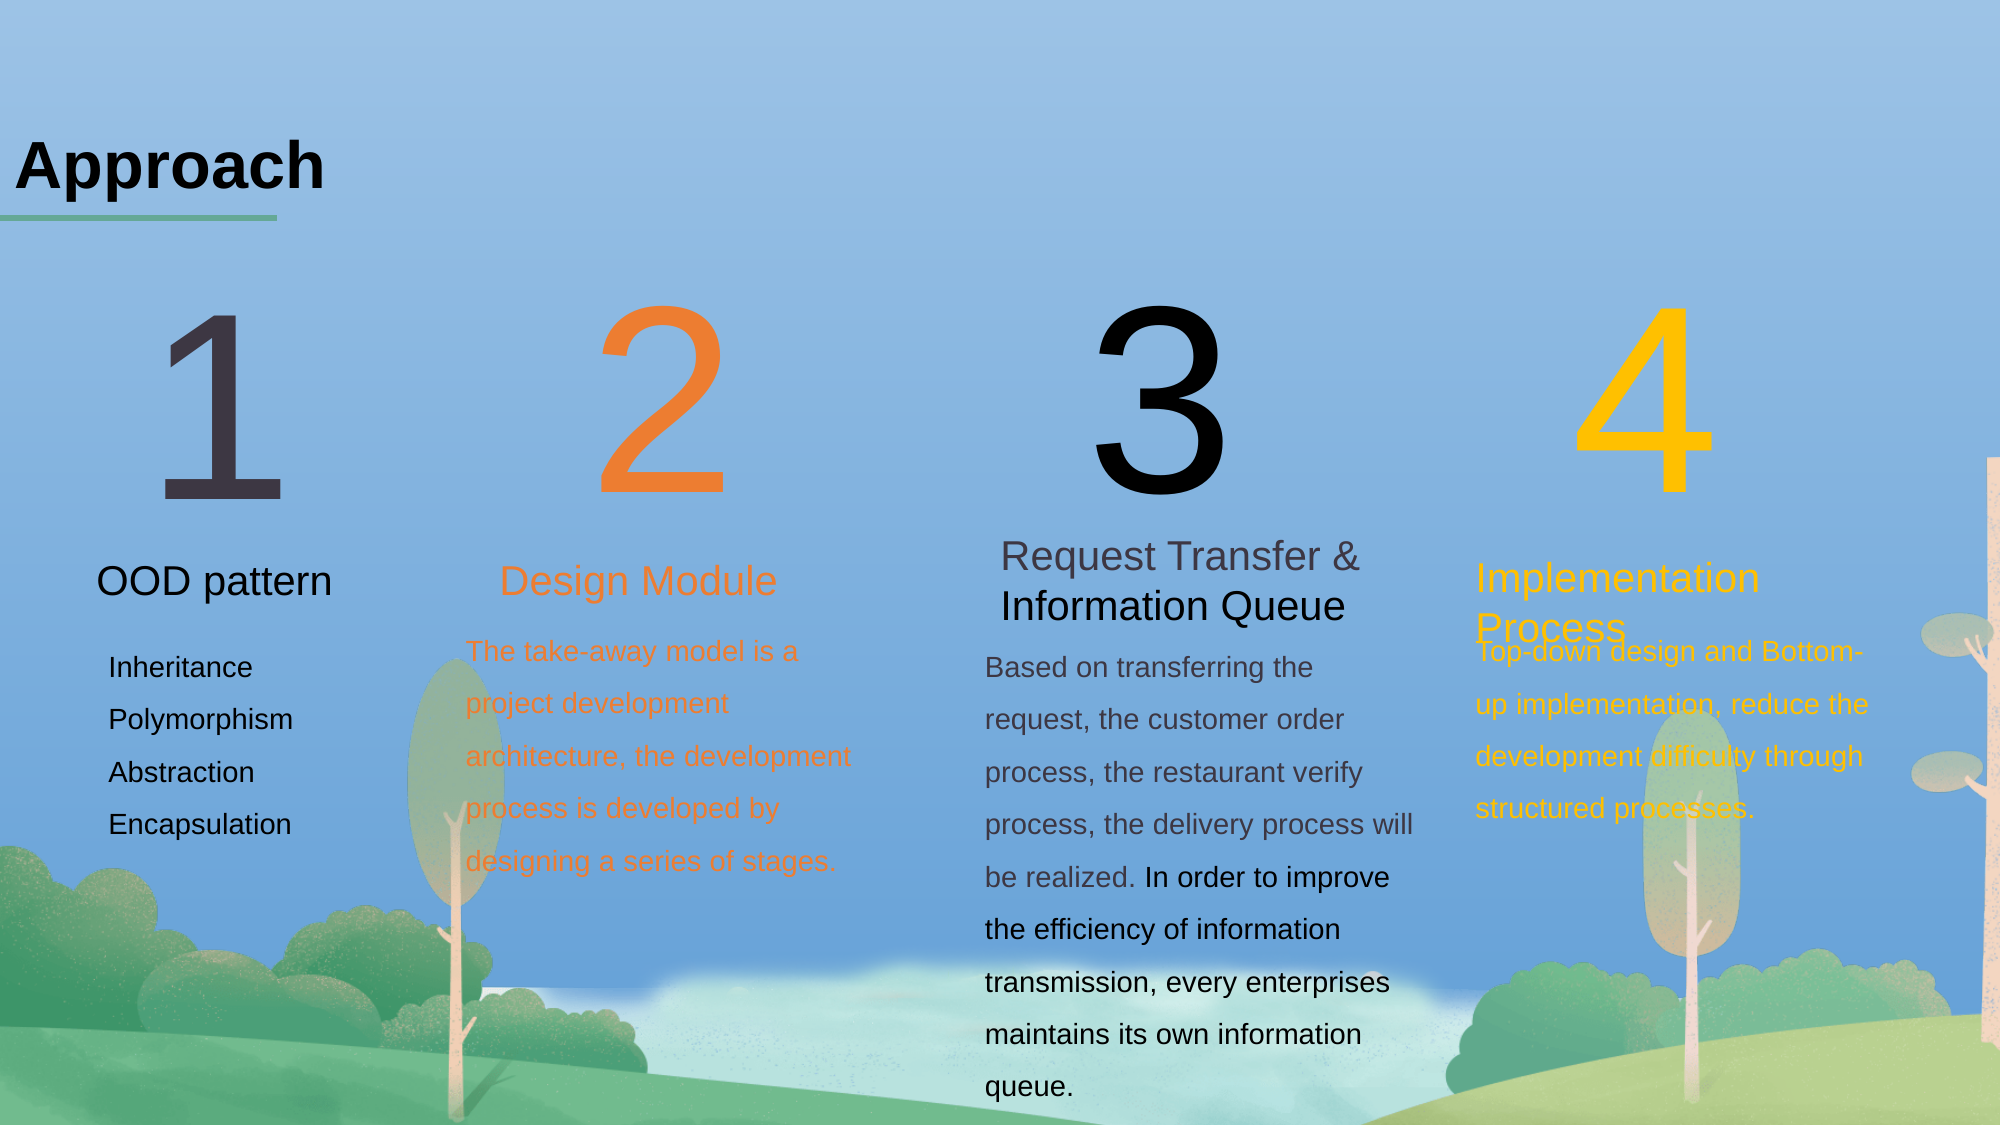

Approach
2
3
4
1
Request Transfer & Information Queue

Implementation Process
OOD pattern
Design Module
The take-away model is a project development architecture, the development process is developed by designing a series of stages.
Top-down design and Bottom-up implementation, reduce the development difficulty through structured processes.
Inheritance
Polymorphism
Abstraction
Encapsulation
Based on transferring the request, the customer order process, the restaurant verify process, the delivery process will be realized. In order to improve the efficiency of information transmission, every enterprises maintains its own information queue.